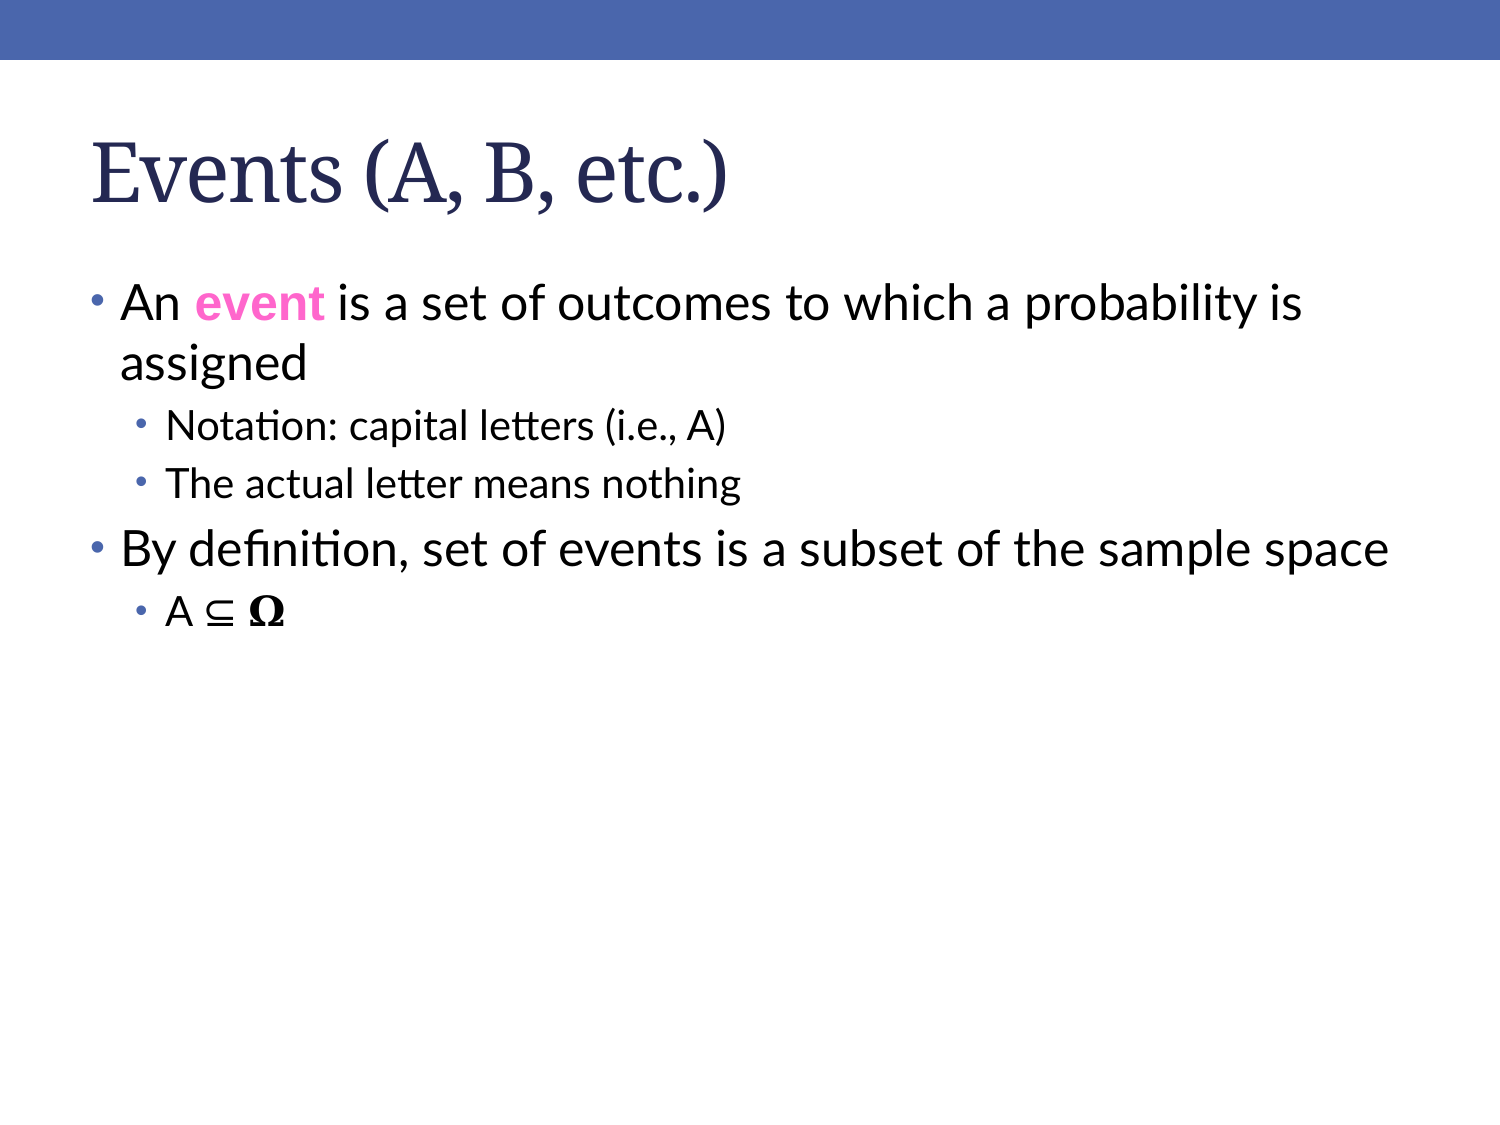

# Events (A, B, etc.)
An event is a set of outcomes to which a probability is assigned
Notation: capital letters (i.e., A)
The actual letter means nothing
By definition, set of events is a subset of the sample space
A ⊆ 𝛀